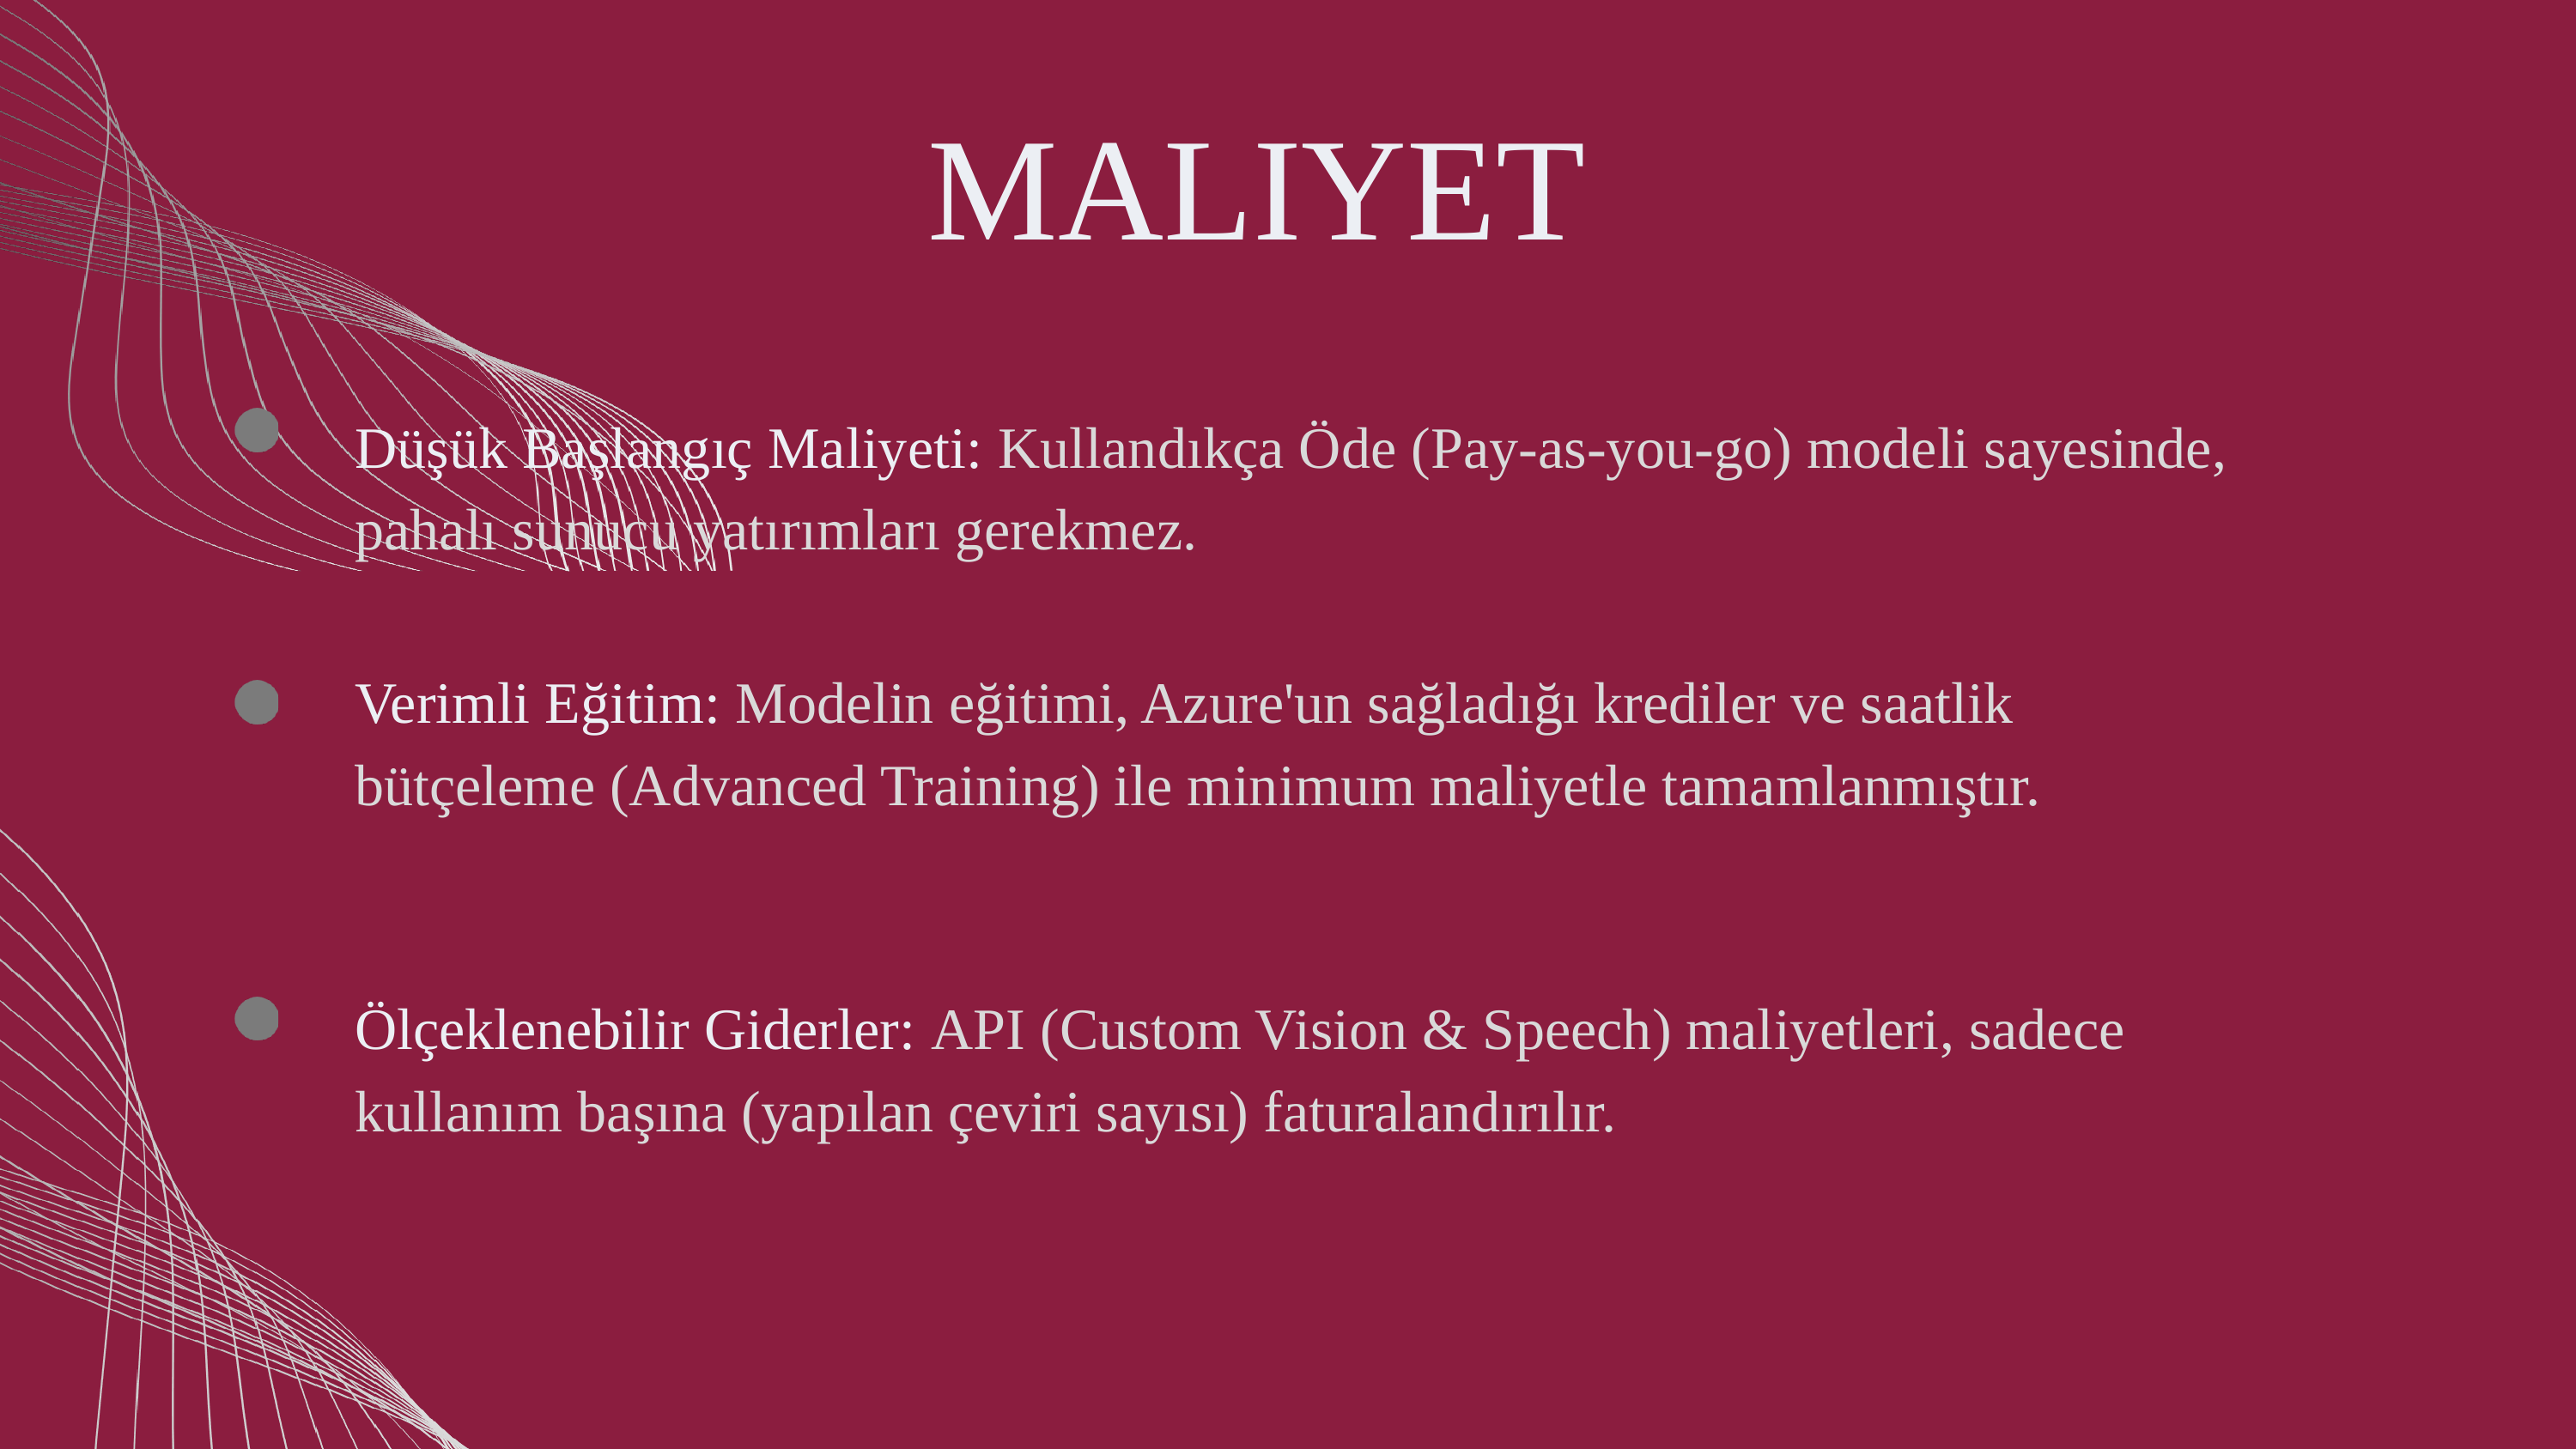

MALIYET
Düşük Başlangıç Maliyeti: Kullandıkça Öde (Pay-as-you-go) modeli sayesinde, pahalı sunucu yatırımları gerekmez.

Verimli Eğitim: Modelin eğitimi, Azure'un sağladığı krediler ve saatlik bütçeleme (Advanced Training) ile minimum maliyetle tamamlanmıştır.

Ölçeklenebilir Giderler: API (Custom Vision & Speech) maliyetleri, sadece kullanım başına (yapılan çeviri sayısı) faturalandırılır.